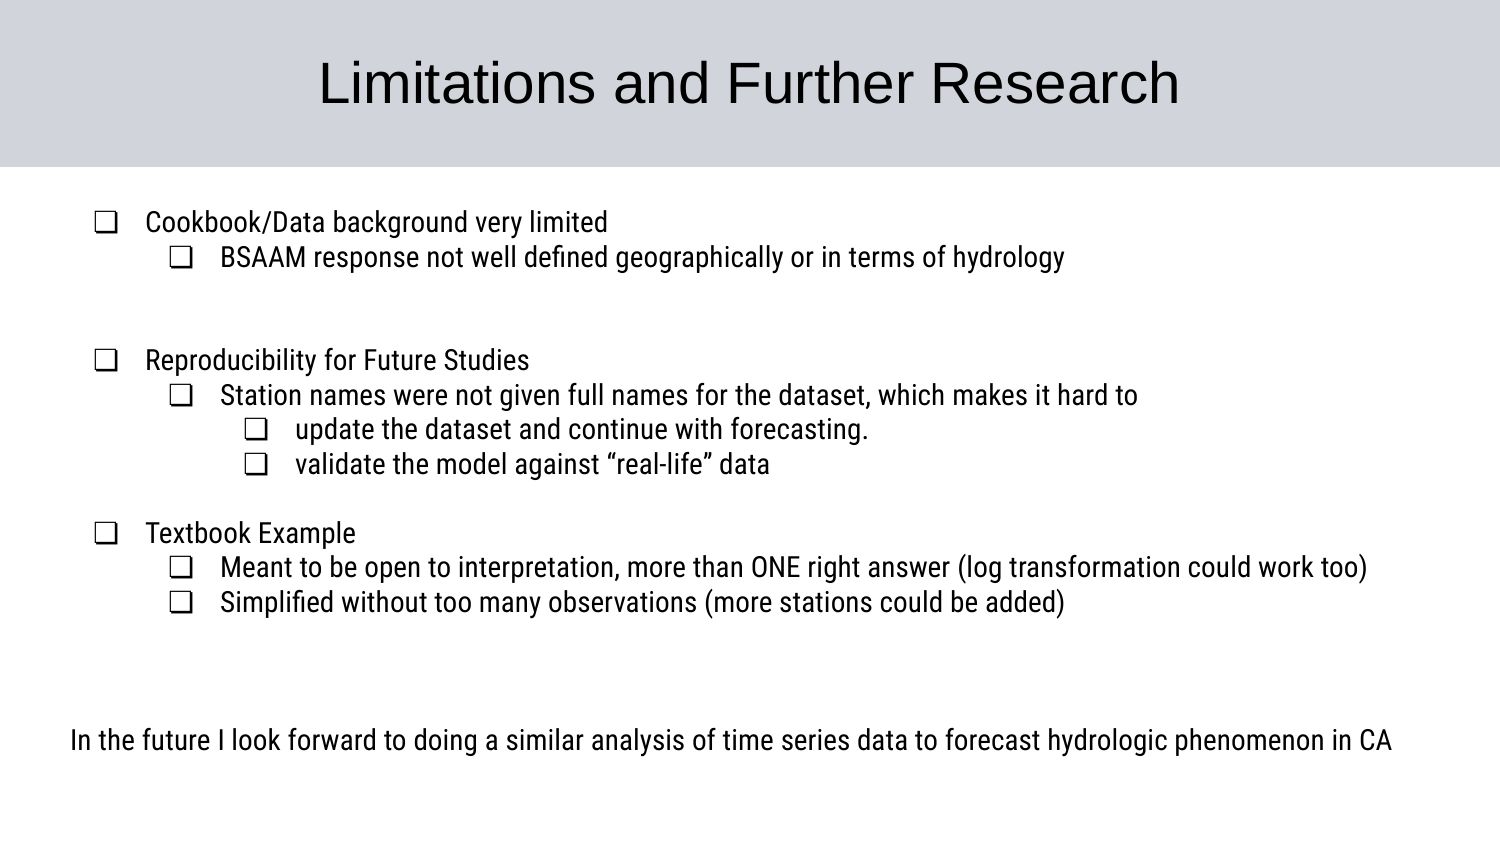

# Limitations and Further Research
Cookbook/Data background very limited
BSAAM response not well defined geographically or in terms of hydrology

Reproducibility for Future Studies
Station names were not given full names for the dataset, which makes it hard to
update the dataset and continue with forecasting.
validate the model against “real-life” data

Textbook Example
Meant to be open to interpretation, more than ONE right answer (log transformation could work too)
Simplified without too many observations (more stations could be added)

In the future I look forward to doing a similar analysis of time series data to forecast hydrologic phenomenon in CA